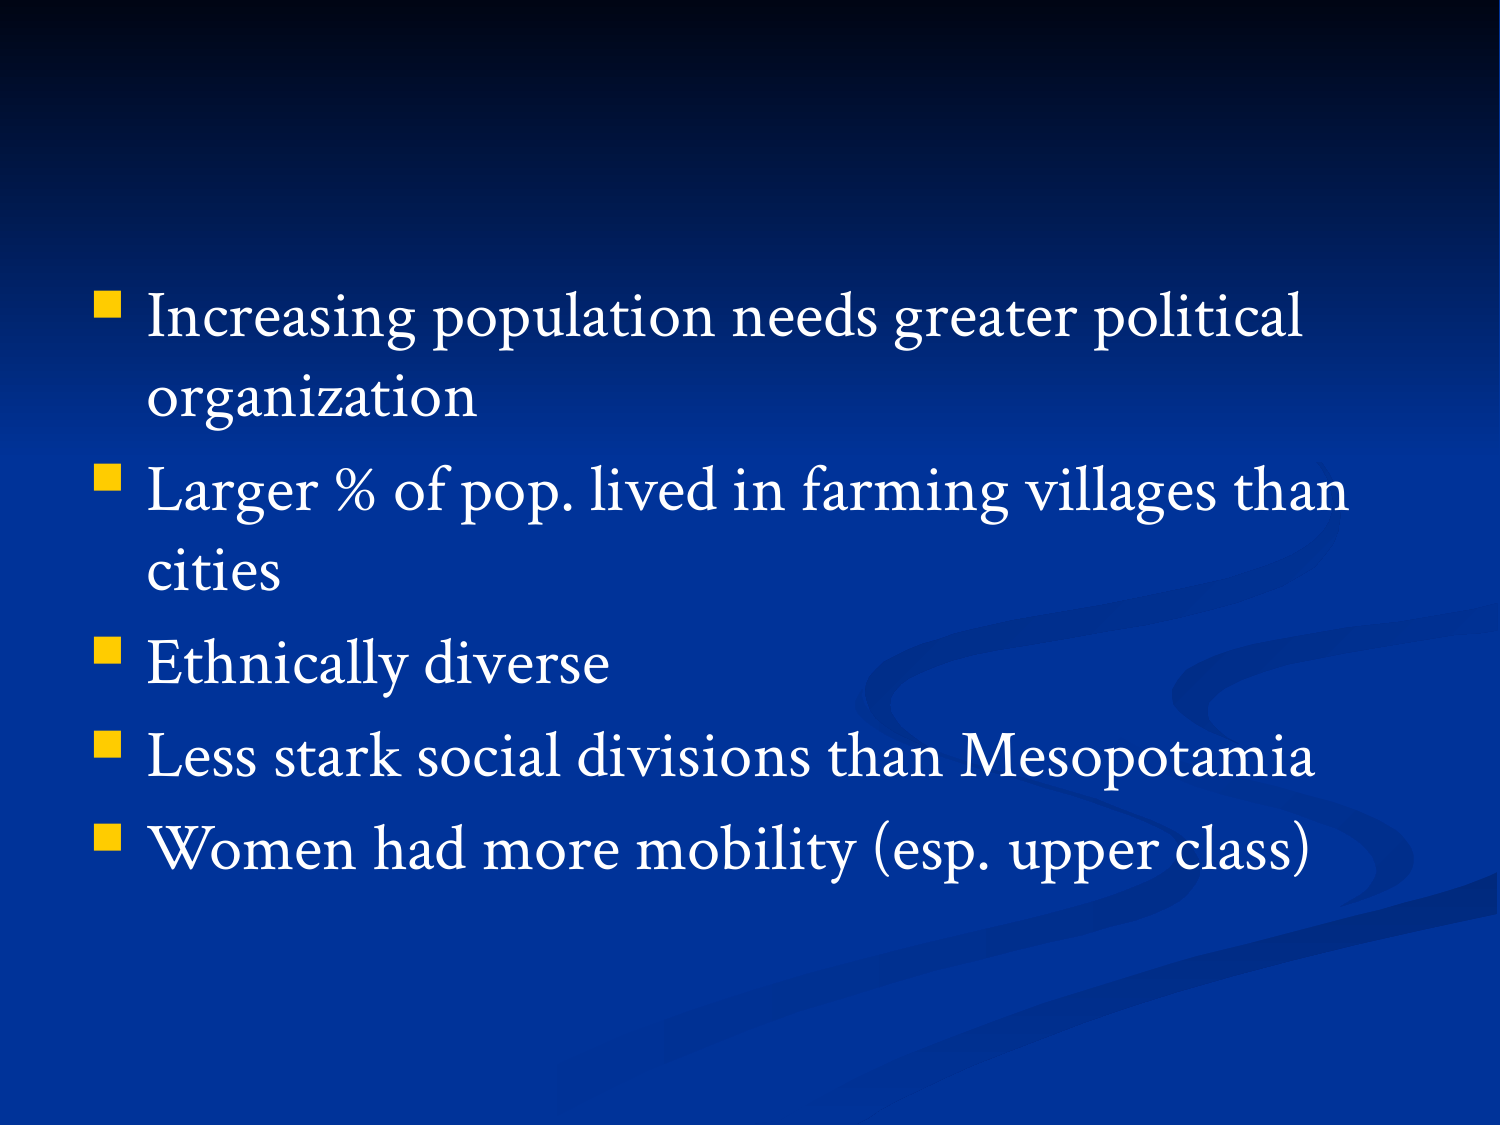

Increasing population needs greater political organization
Larger % of pop. lived in farming villages than cities
Ethnically diverse
Less stark social divisions than Mesopotamia
Women had more mobility (esp. upper class)